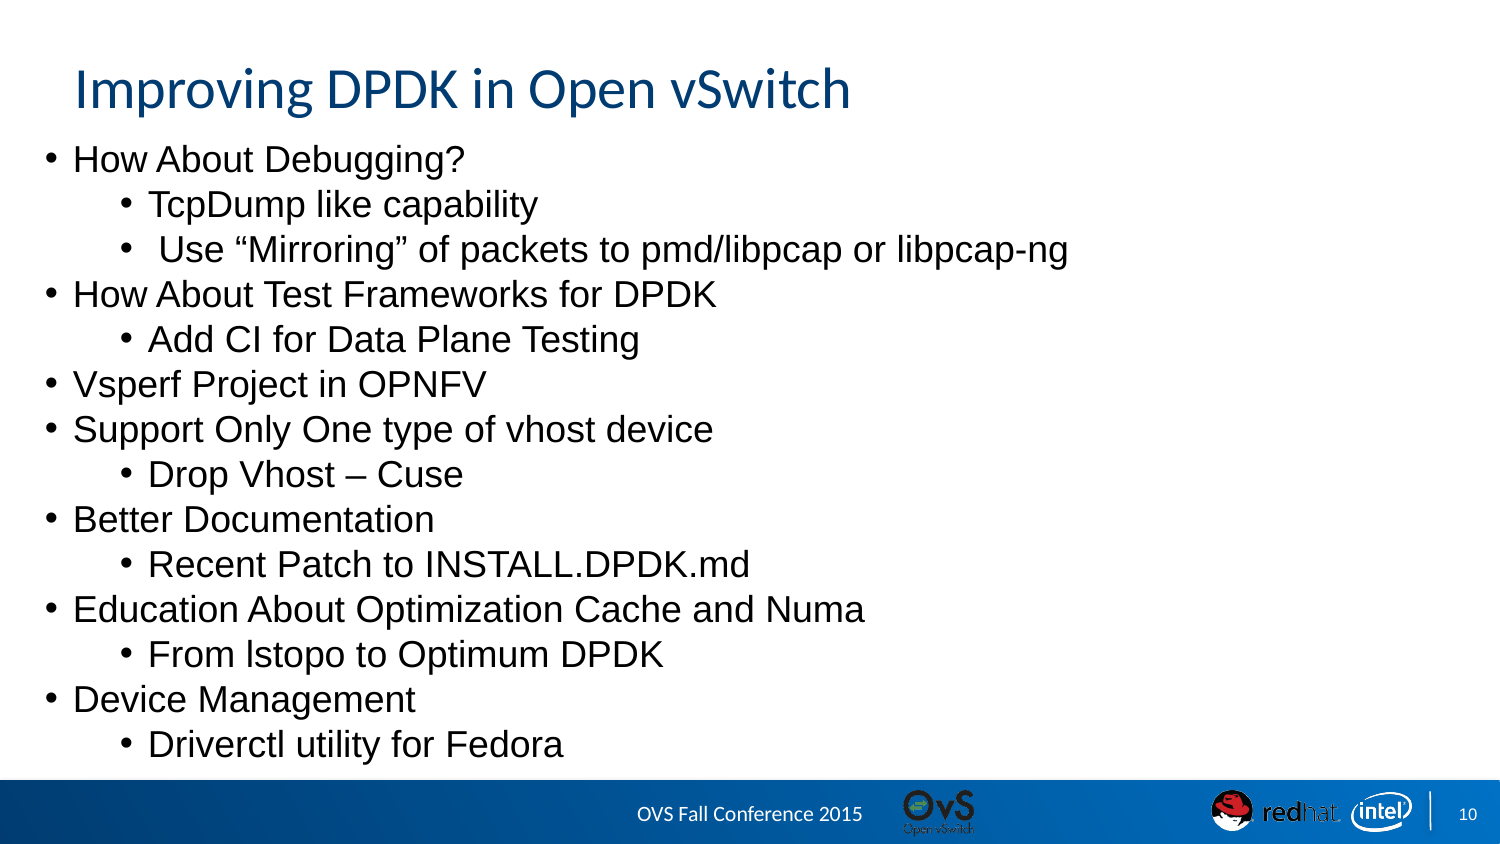

# Improving DPDK in Open vSwitch
How About Debugging?
TcpDump like capability
 Use “Mirroring” of packets to pmd/libpcap or libpcap-ng
How About Test Frameworks for DPDK
Add CI for Data Plane Testing
Vsperf Project in OPNFV
Support Only One type of vhost device
Drop Vhost – Cuse
Better Documentation
Recent Patch to INSTALL.DPDK.md
Education About Optimization Cache and Numa
From lstopo to Optimum DPDK
Device Management
Driverctl utility for Fedora
OVS Fall Conference 2015
10